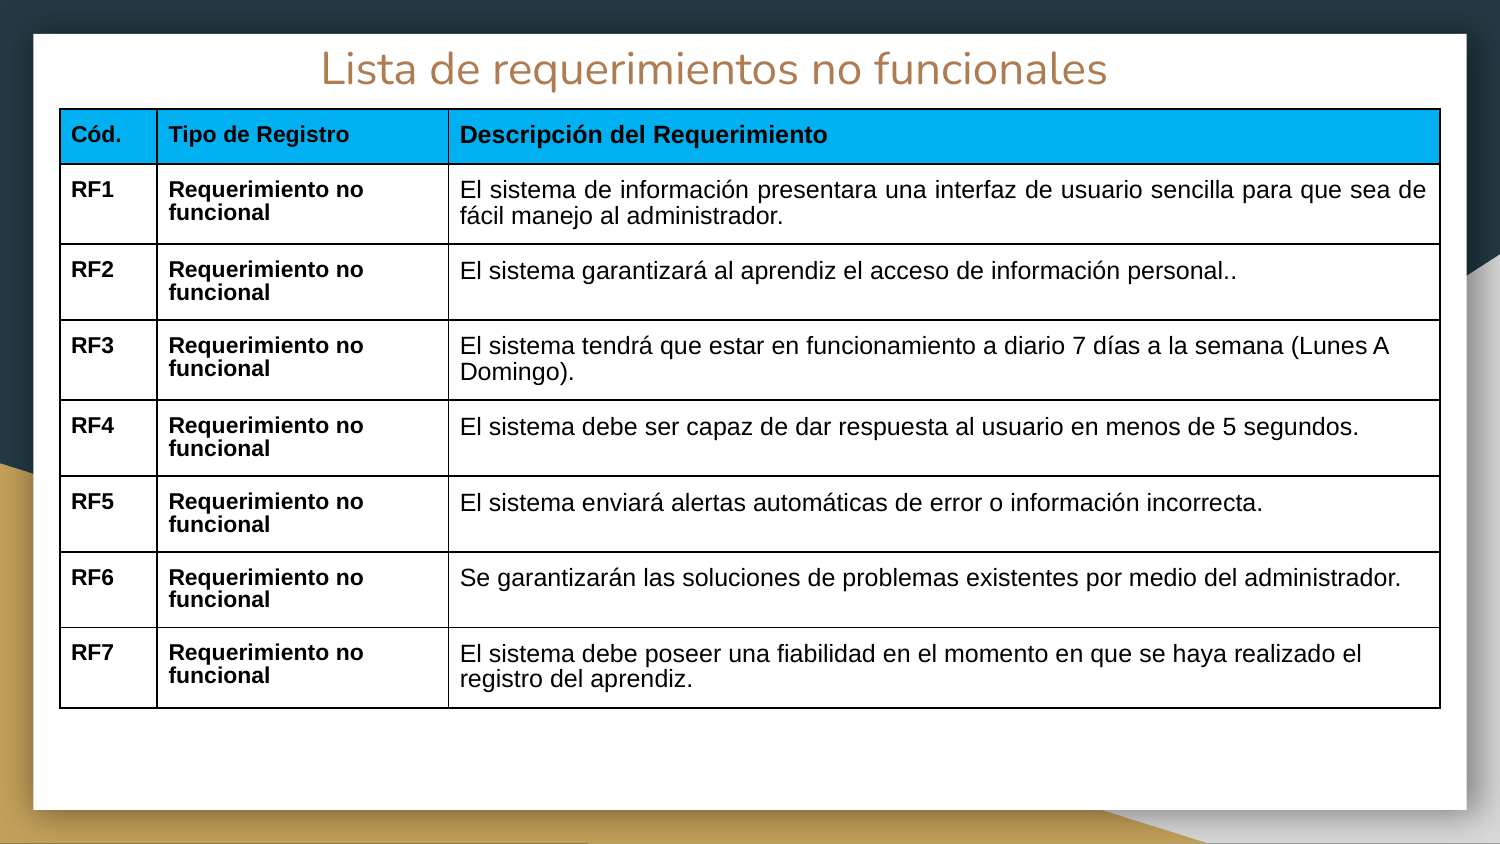

# Lista de requerimientos no funcionales
| Cód. | Tipo de Registro | Descripción del Requerimiento |
| --- | --- | --- |
| RF1 | Requerimiento no funcional | El sistema de información presentara una interfaz de usuario sencilla para que sea de fácil manejo al administrador. |
| RF2 | Requerimiento no funcional | El sistema garantizará al aprendiz el acceso de información personal.. |
| RF3 | Requerimiento no funcional | El sistema tendrá que estar en funcionamiento a diario 7 días a la semana (Lunes A Domingo). |
| RF4 | Requerimiento no funcional | El sistema debe ser capaz de dar respuesta al usuario en menos de 5 segundos. |
| RF5 | Requerimiento no funcional | El sistema enviará alertas automáticas de error o información incorrecta. |
| RF6 | Requerimiento no funcional | Se garantizarán las soluciones de problemas existentes por medio del administrador. |
| RF7 | Requerimiento no funcional | El sistema debe poseer una fiabilidad en el momento en que se haya realizado el registro del aprendiz. |